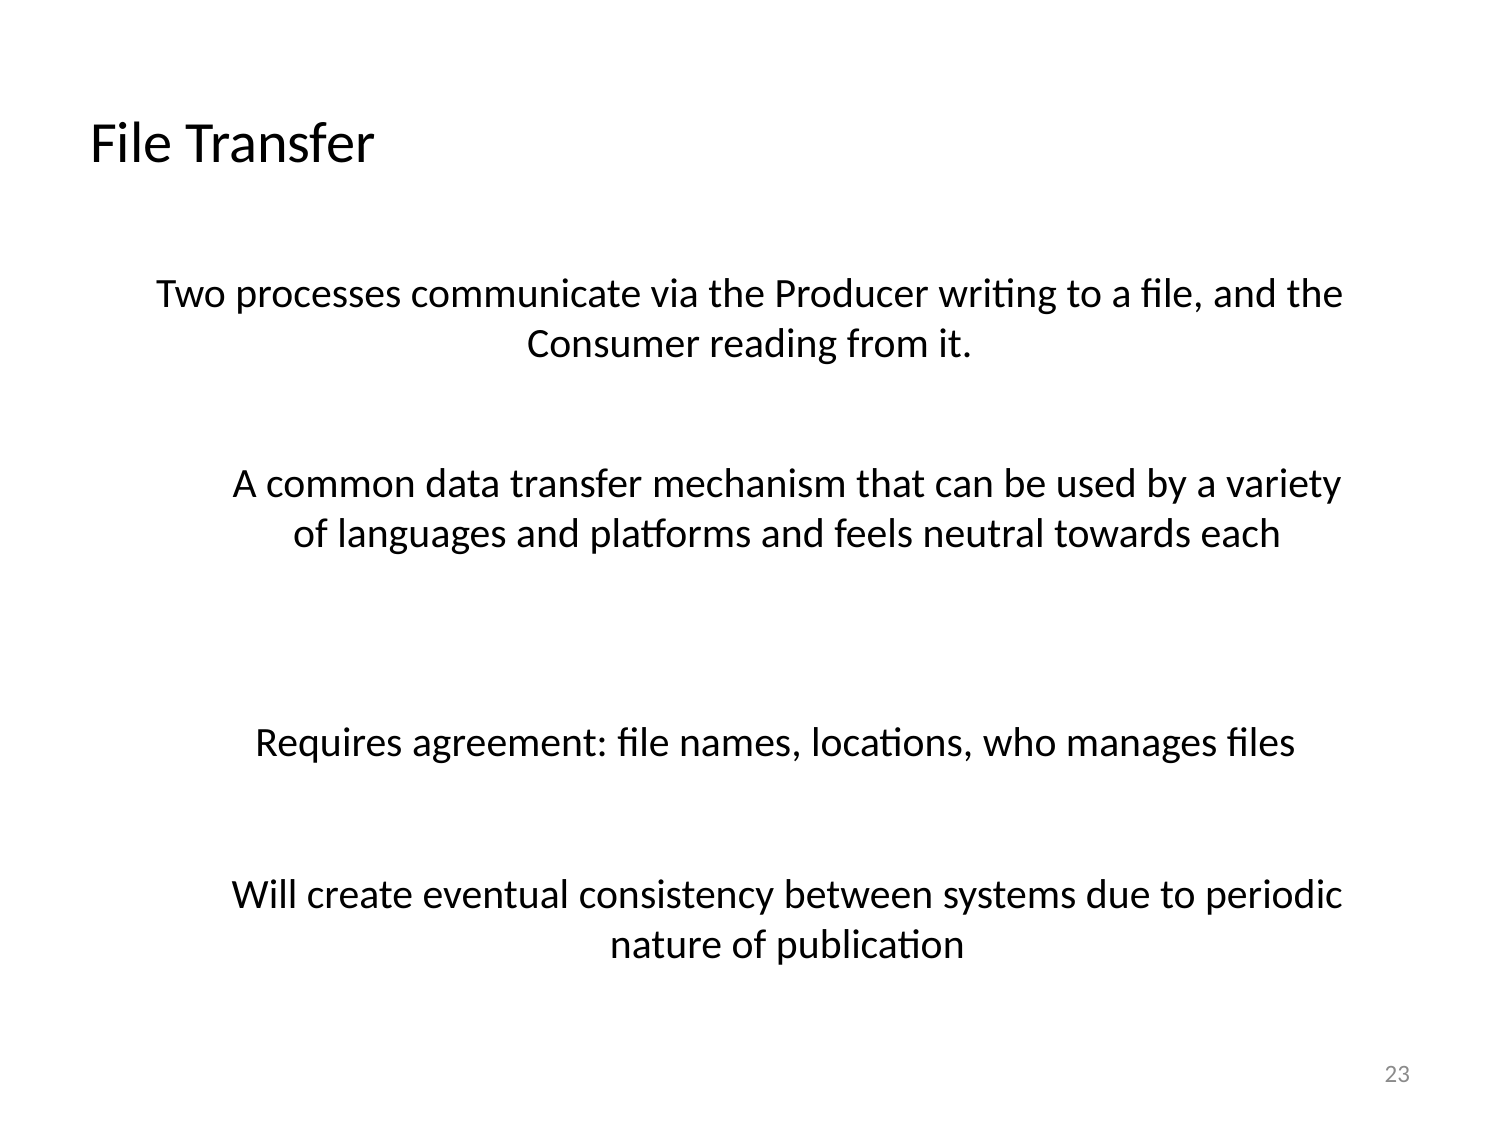

# File Transfer
Two processes communicate via the Producer writing to a file, and the Consumer reading from it.
A common data transfer mechanism that can be used by a variety of languages and platforms and feels neutral towards each
Requires agreement: file names, locations, who manages files
Will create eventual consistency between systems due to periodic nature of publication
23